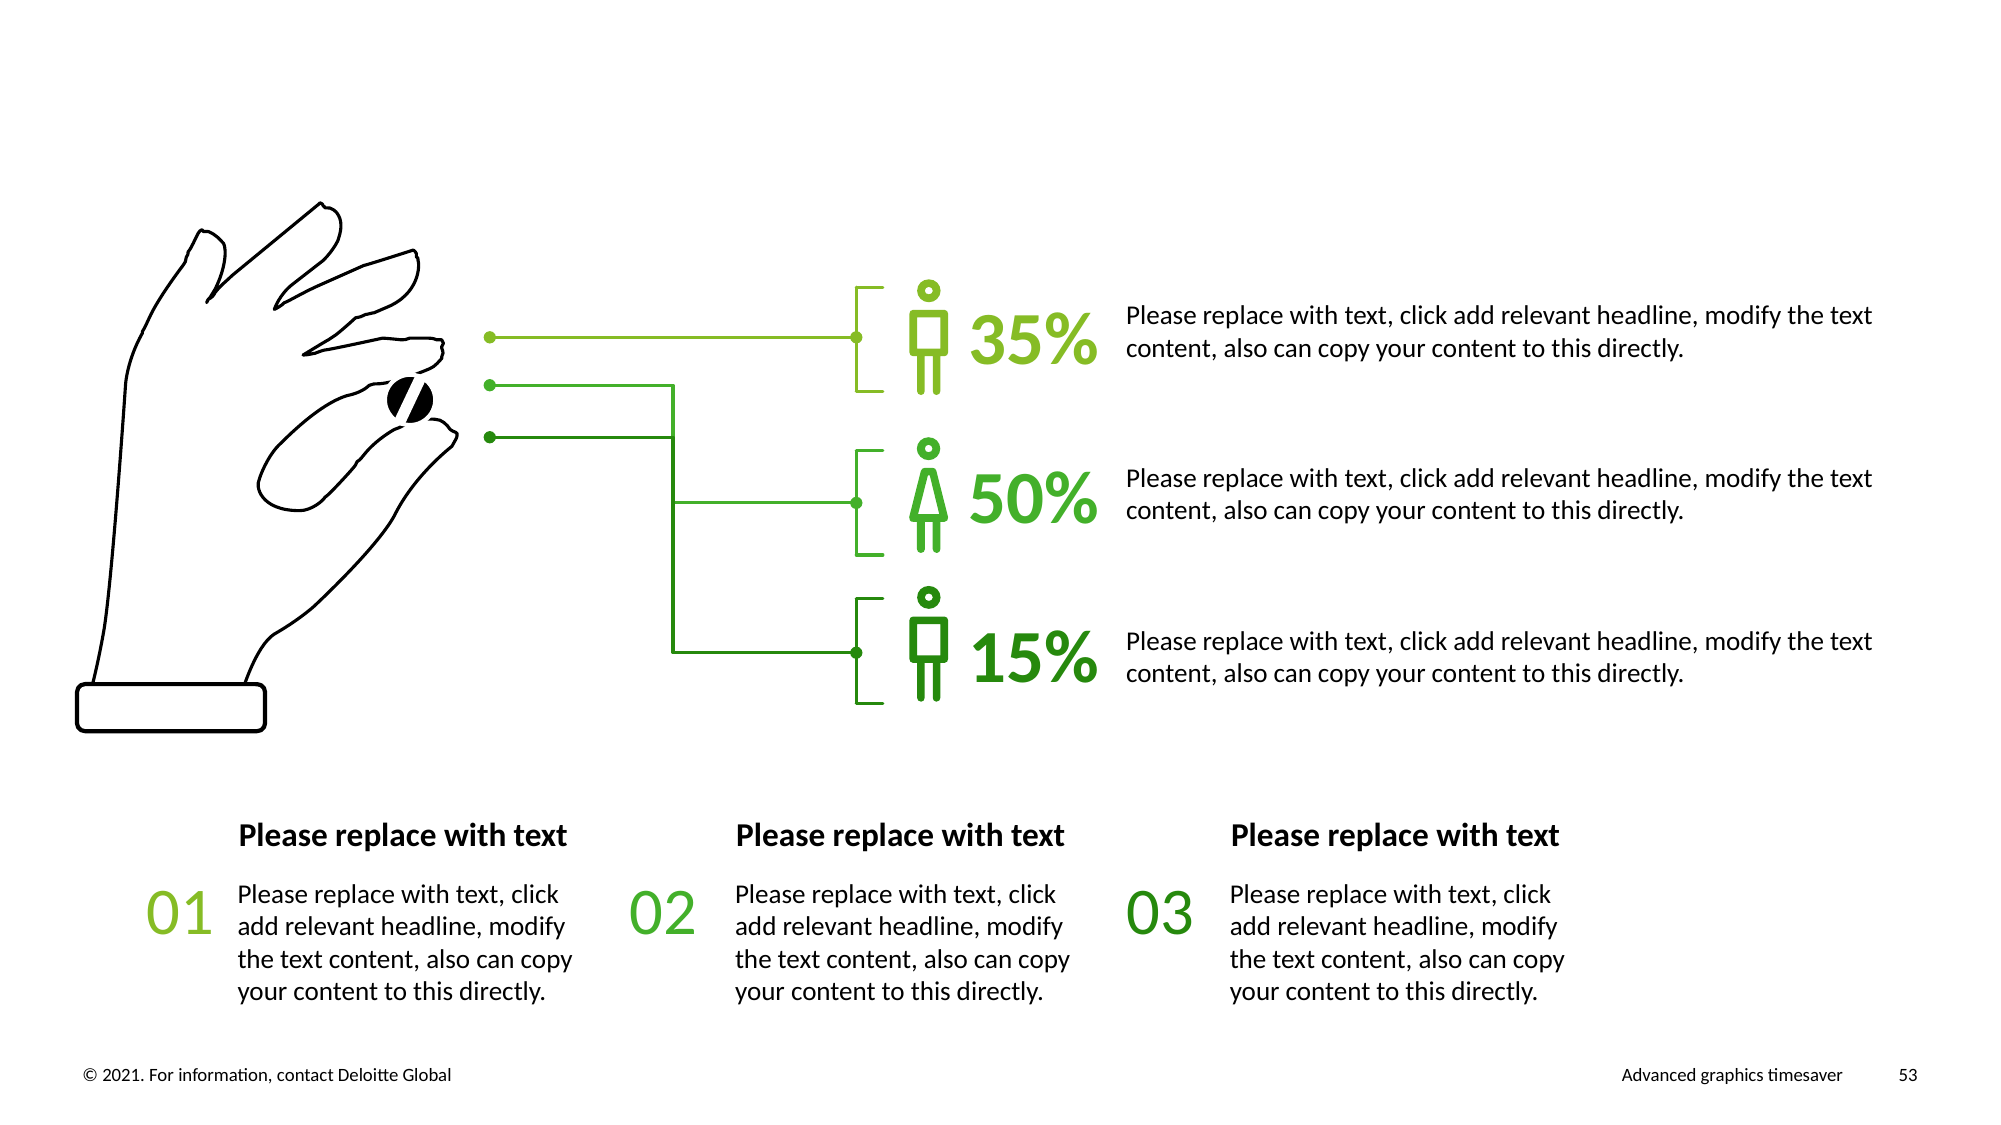

35%
Please replace with text, click add relevant headline, modify the text content, also can copy your content to this directly.

50%
Please replace with text, click add relevant headline, modify the text content, also can copy your content to this directly.

15%
Please replace with text, click add relevant headline, modify the text content, also can copy your content to this directly.
Please replace with text
Please replace with text
Please replace with text
01
02
03
Please replace with text, click add relevant headline, modify the text content, also can copy your content to this directly.
Please replace with text, click add relevant headline, modify the text content, also can copy your content to this directly.
Please replace with text, click add relevant headline, modify the text content, also can copy your content to this directly.